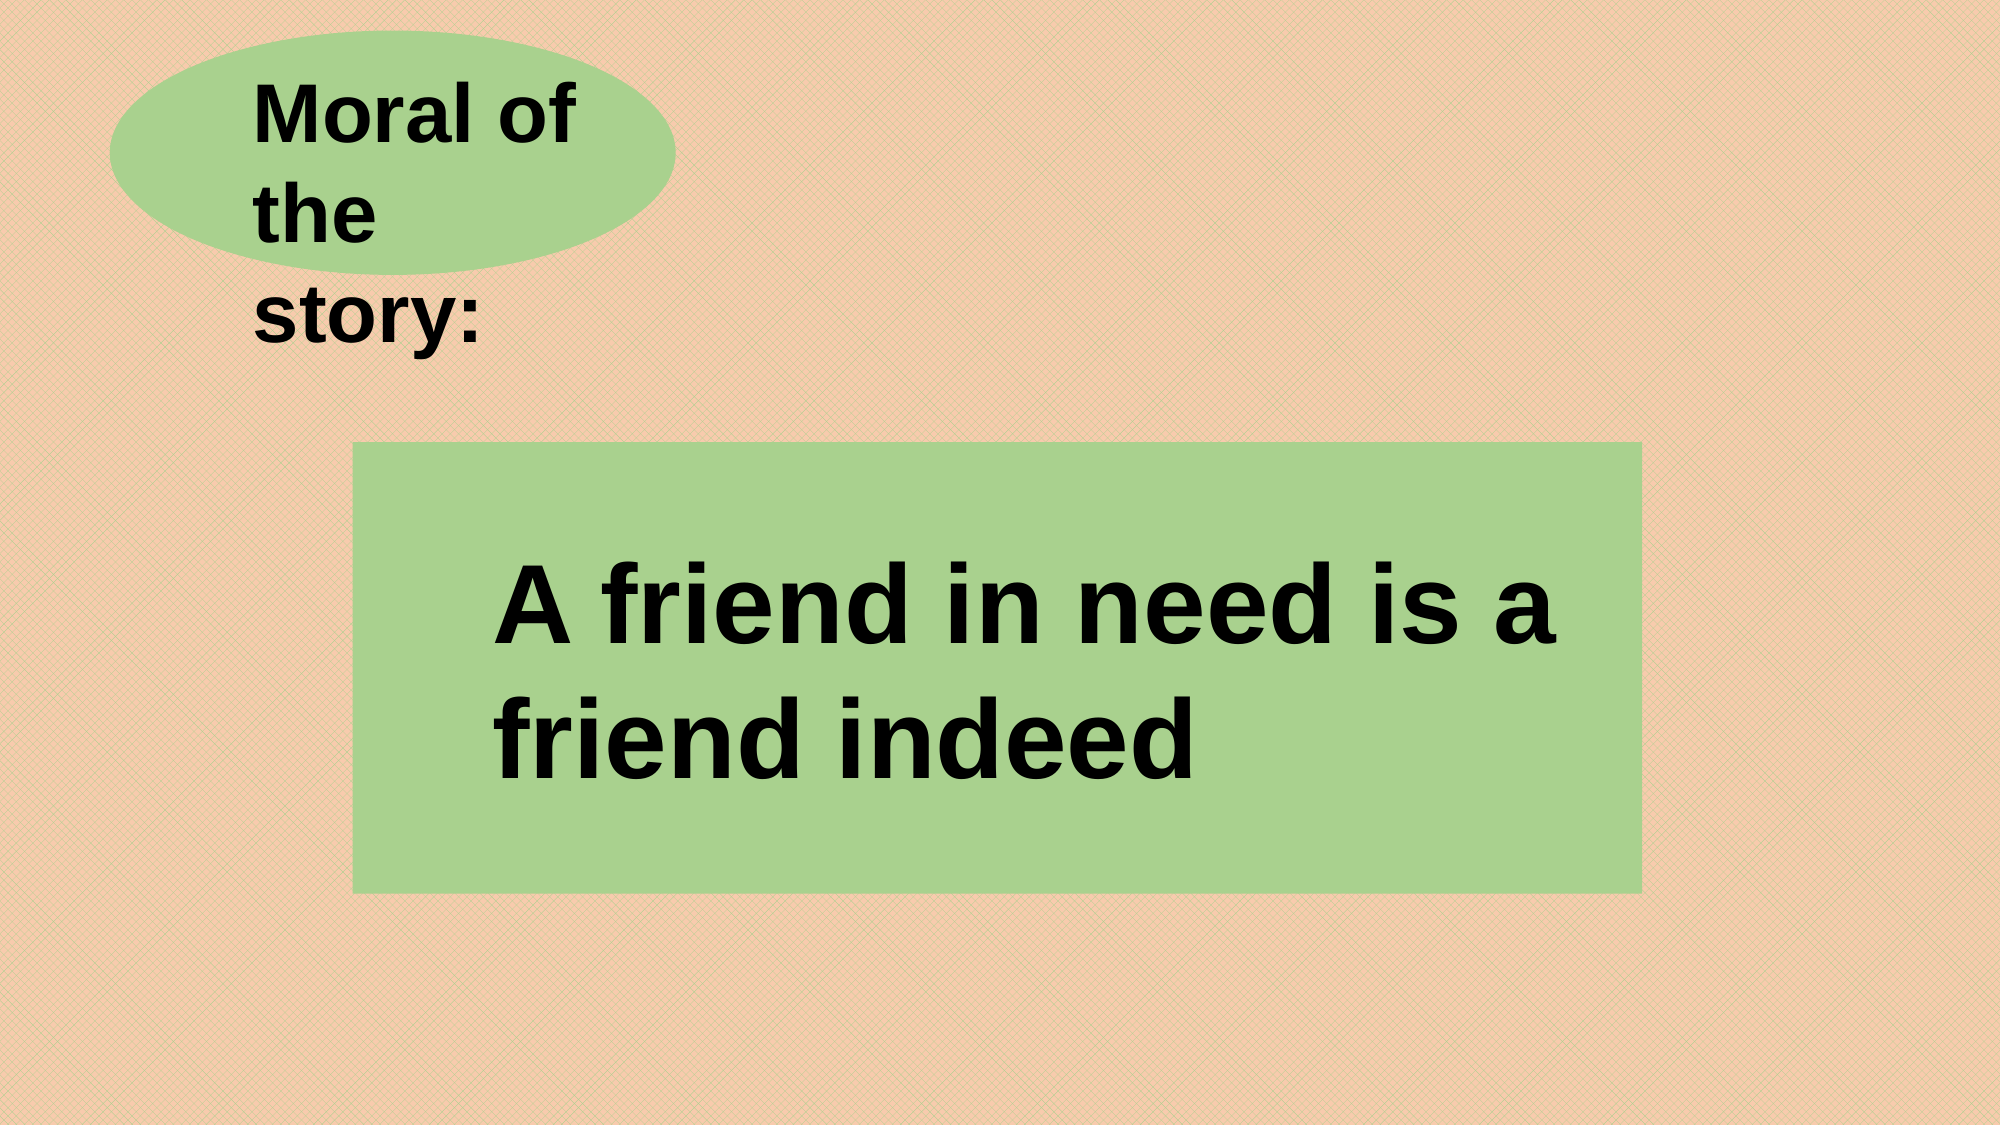

Moral of the story:

A friend in need is a friend indeed